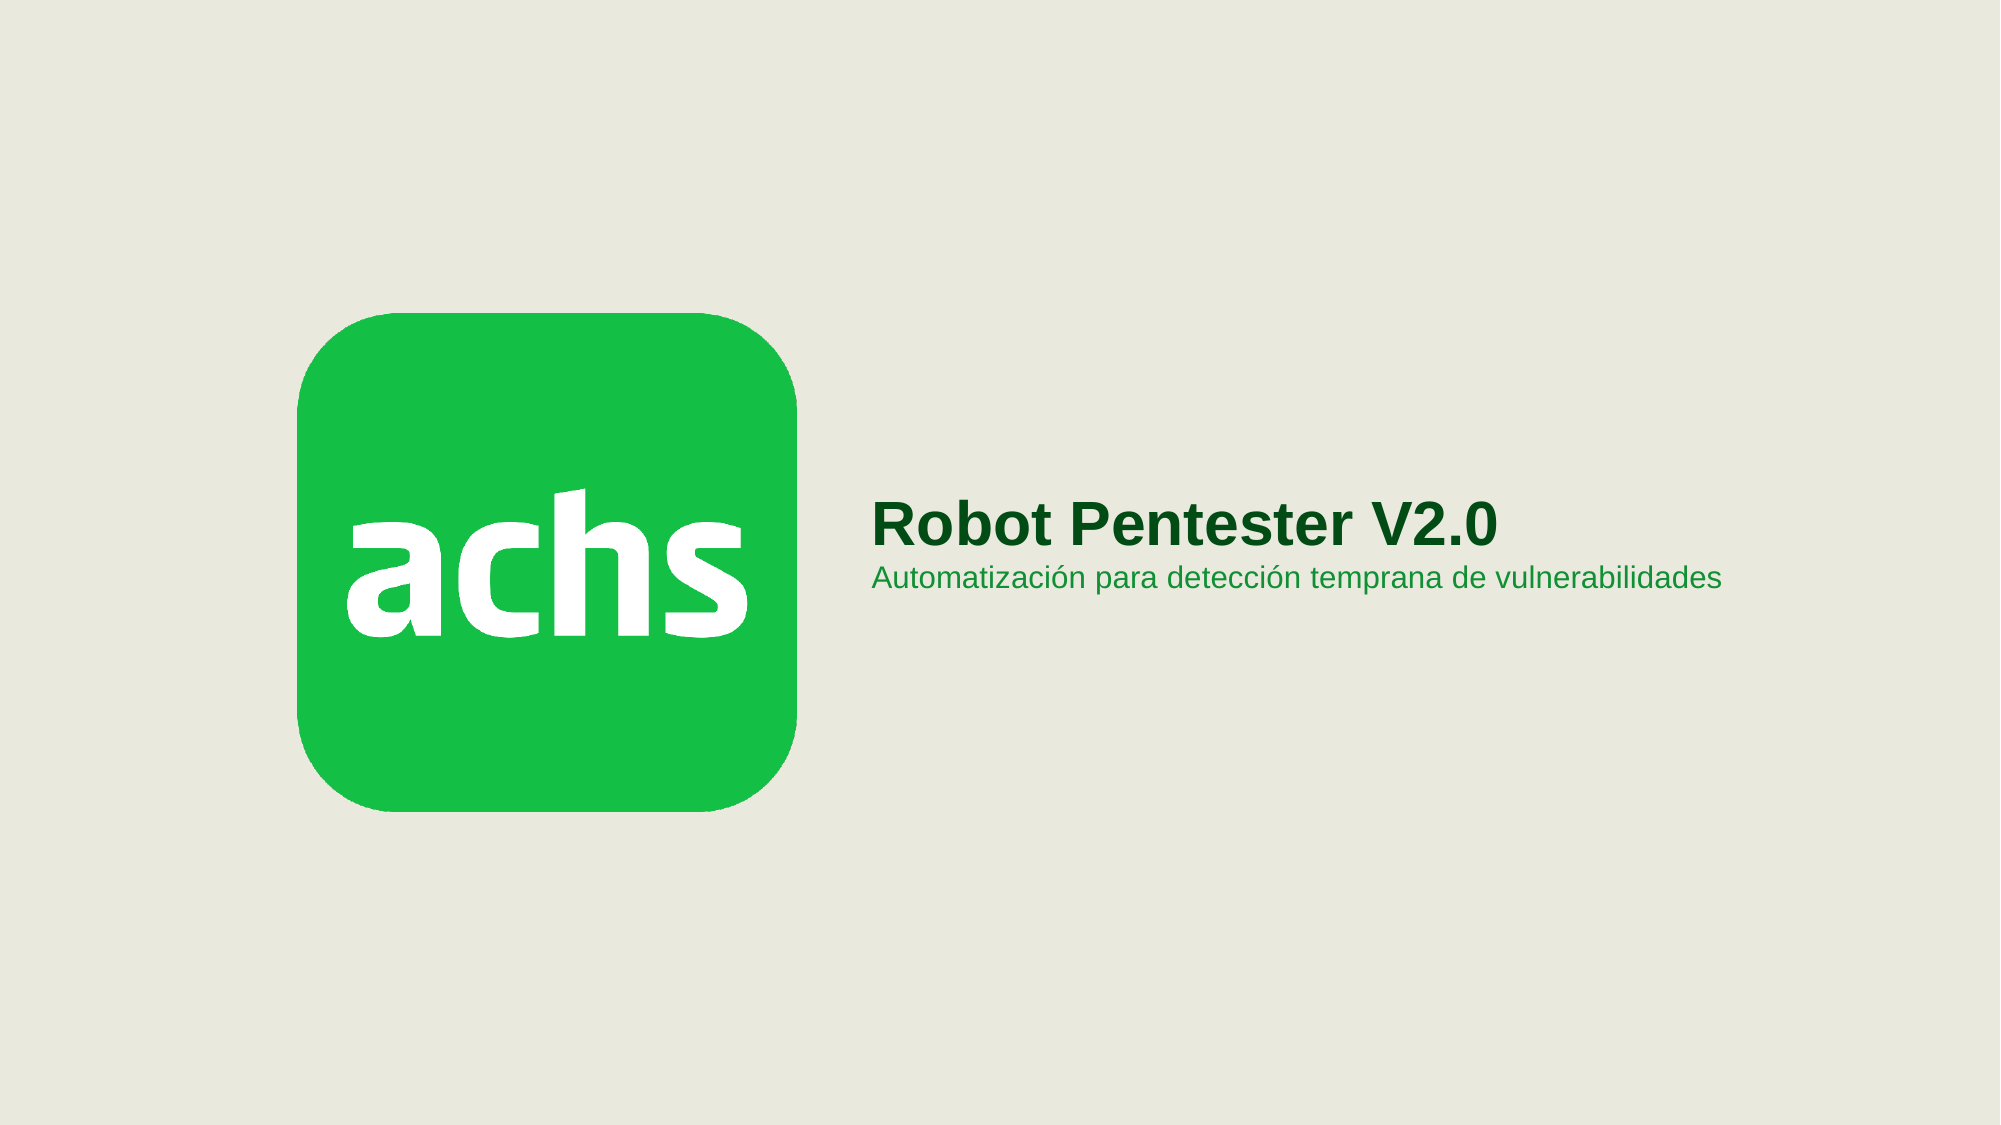

Robot Pentester V2.0
Automatización para detección temprana de vulnerabilidades